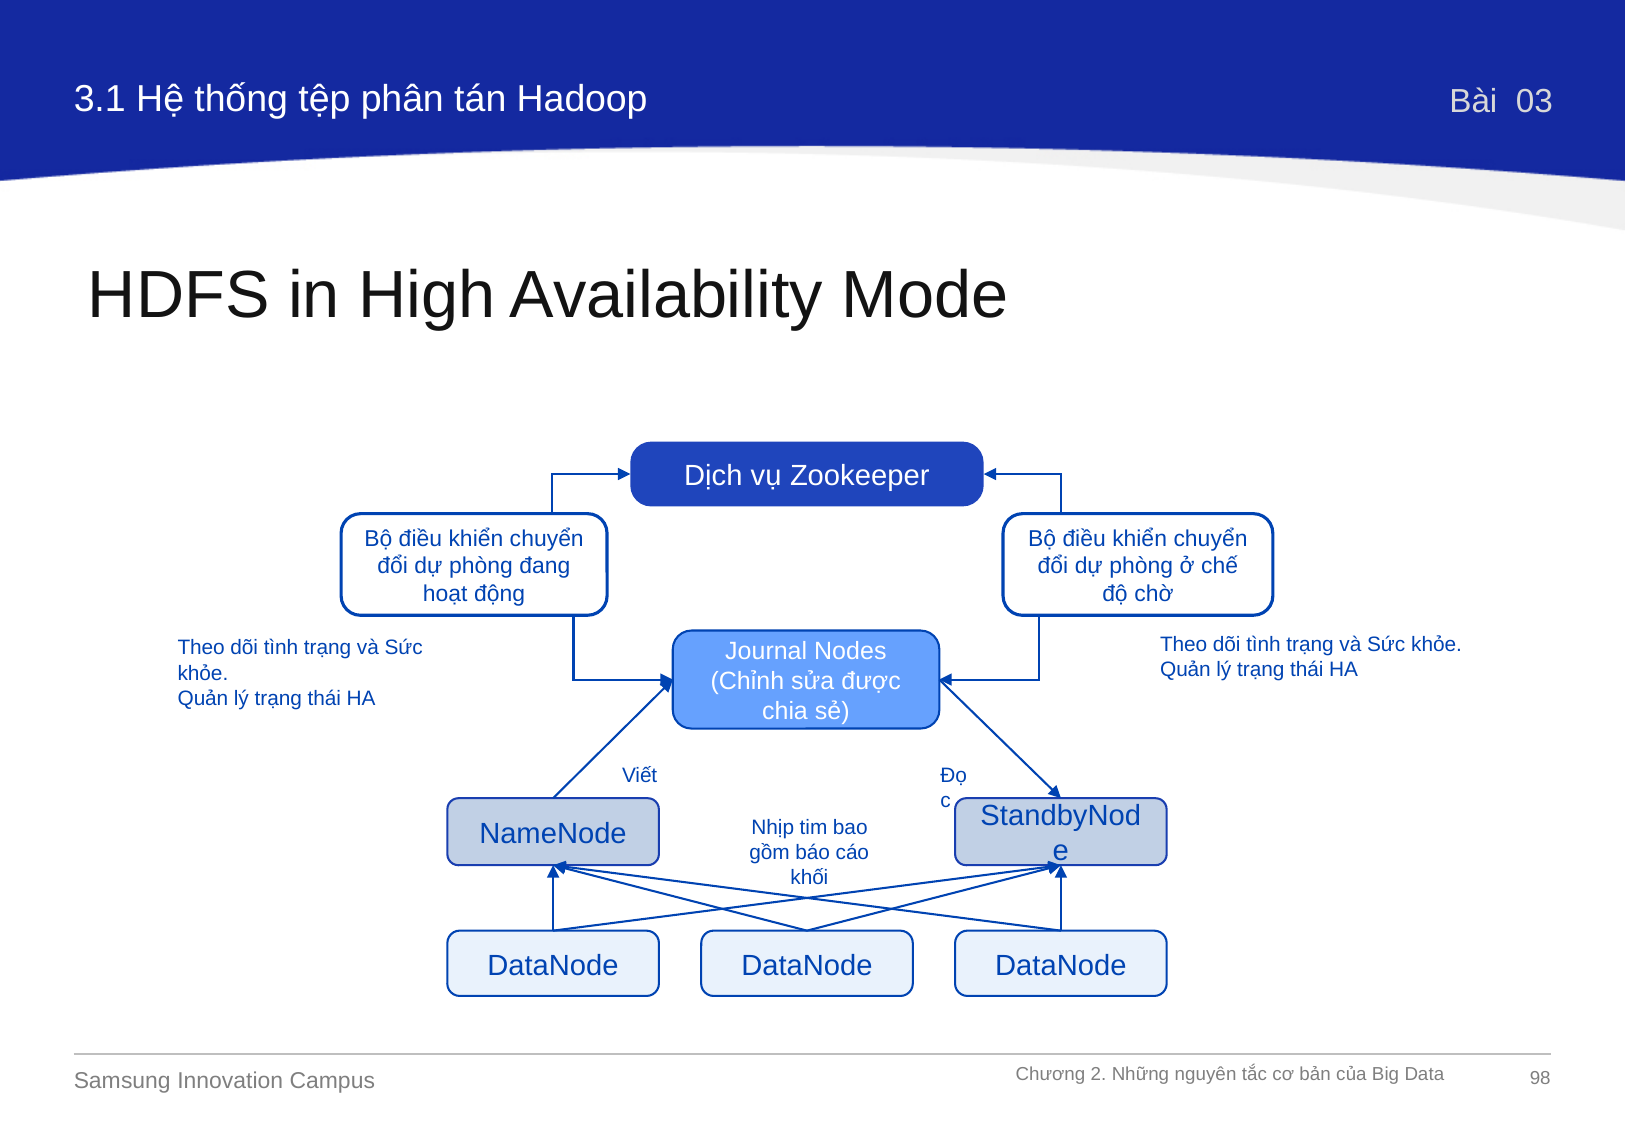

3.1 Hệ thống tệp phân tán Hadoop
Bài  03

HDFS in High Availability Mode
Dịch vụ Zookeeper
Bộ điều khiển chuyển đổi dự phòng đang hoạt động
Bộ điều khiển chuyển đổi dự phòng ở chế độ chờ
Theo dõi tình trạng và Sức khỏe.
Quản lý trạng thái HA
Theo dõi tình trạng và Sức khỏe.
Quản lý trạng thái HA
Journal Nodes
(Chỉnh sửa được chia sẻ)
Viết
Đọc
NameNode
StandbyNode
Nhịp tim bao gồm báo cáo khối
DataNode
DataNode
DataNode